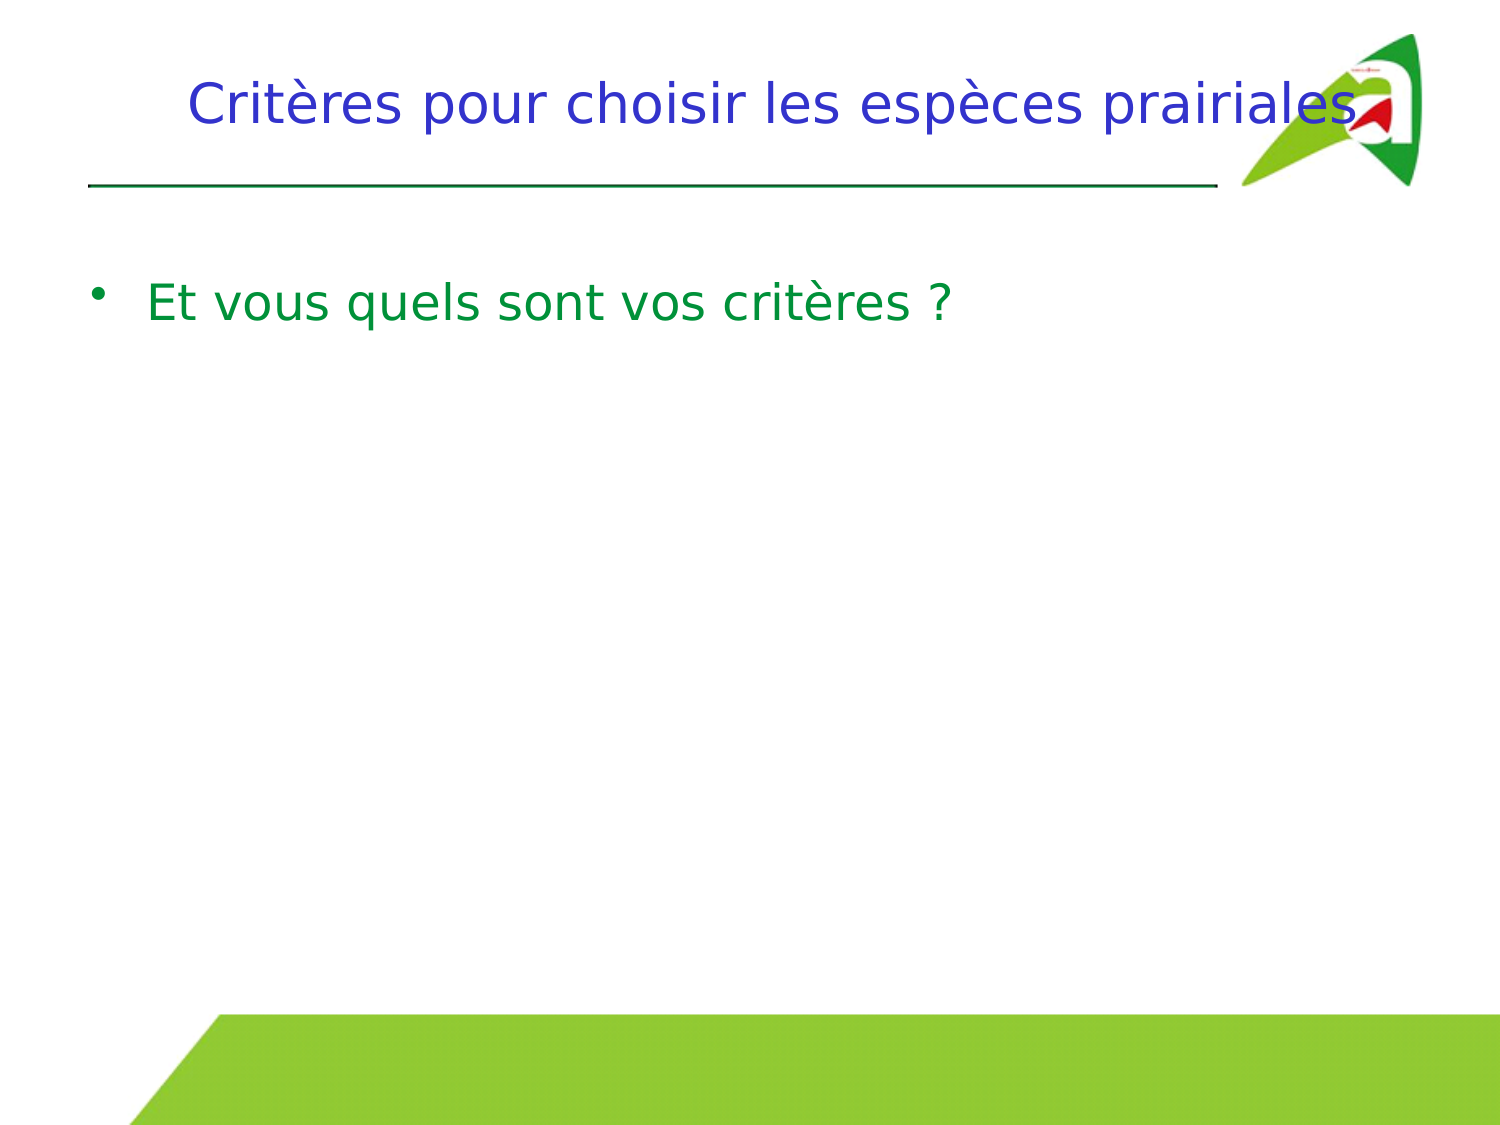

# Critères pour choisir les espèces prairiales
Et vous quels sont vos critères ?